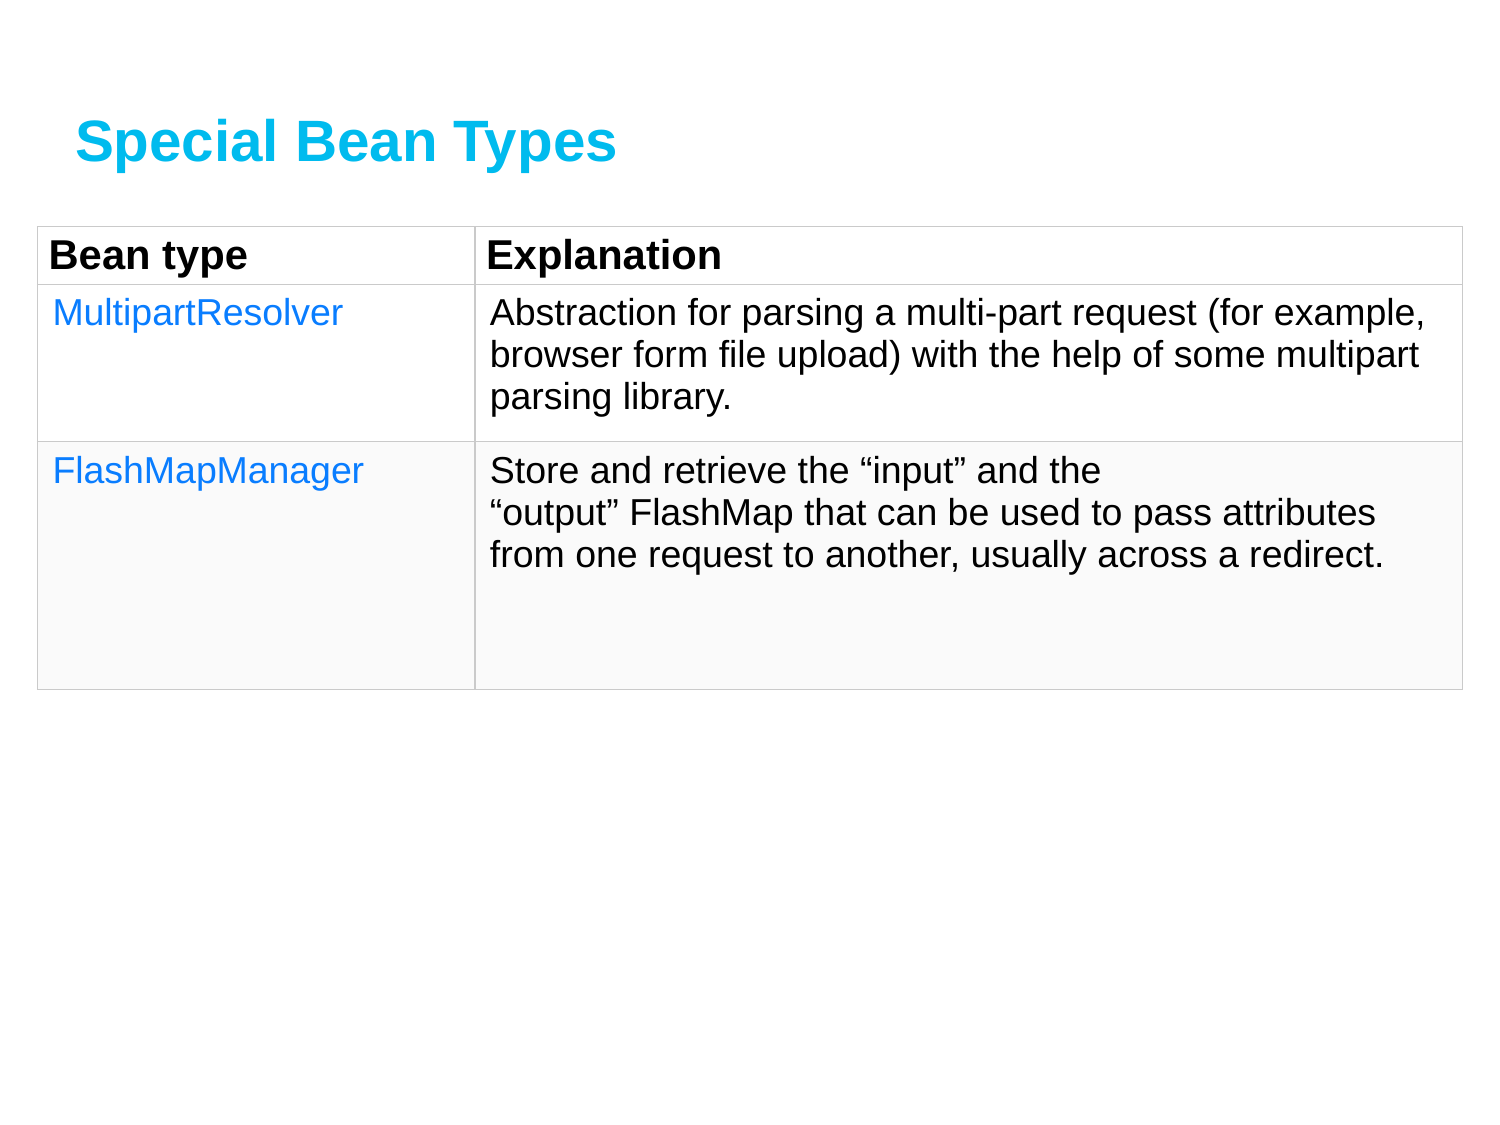

# Special Bean Types
| Bean type | Explanation |
| --- | --- |
| MultipartResolver | Abstraction for parsing a multi-part request (for example, browser form file upload) with the help of some multipart parsing library. |
| FlashMapManager | Store and retrieve the “input” and the “output” FlashMap that can be used to pass attributes from one request to another, usually across a redirect. |